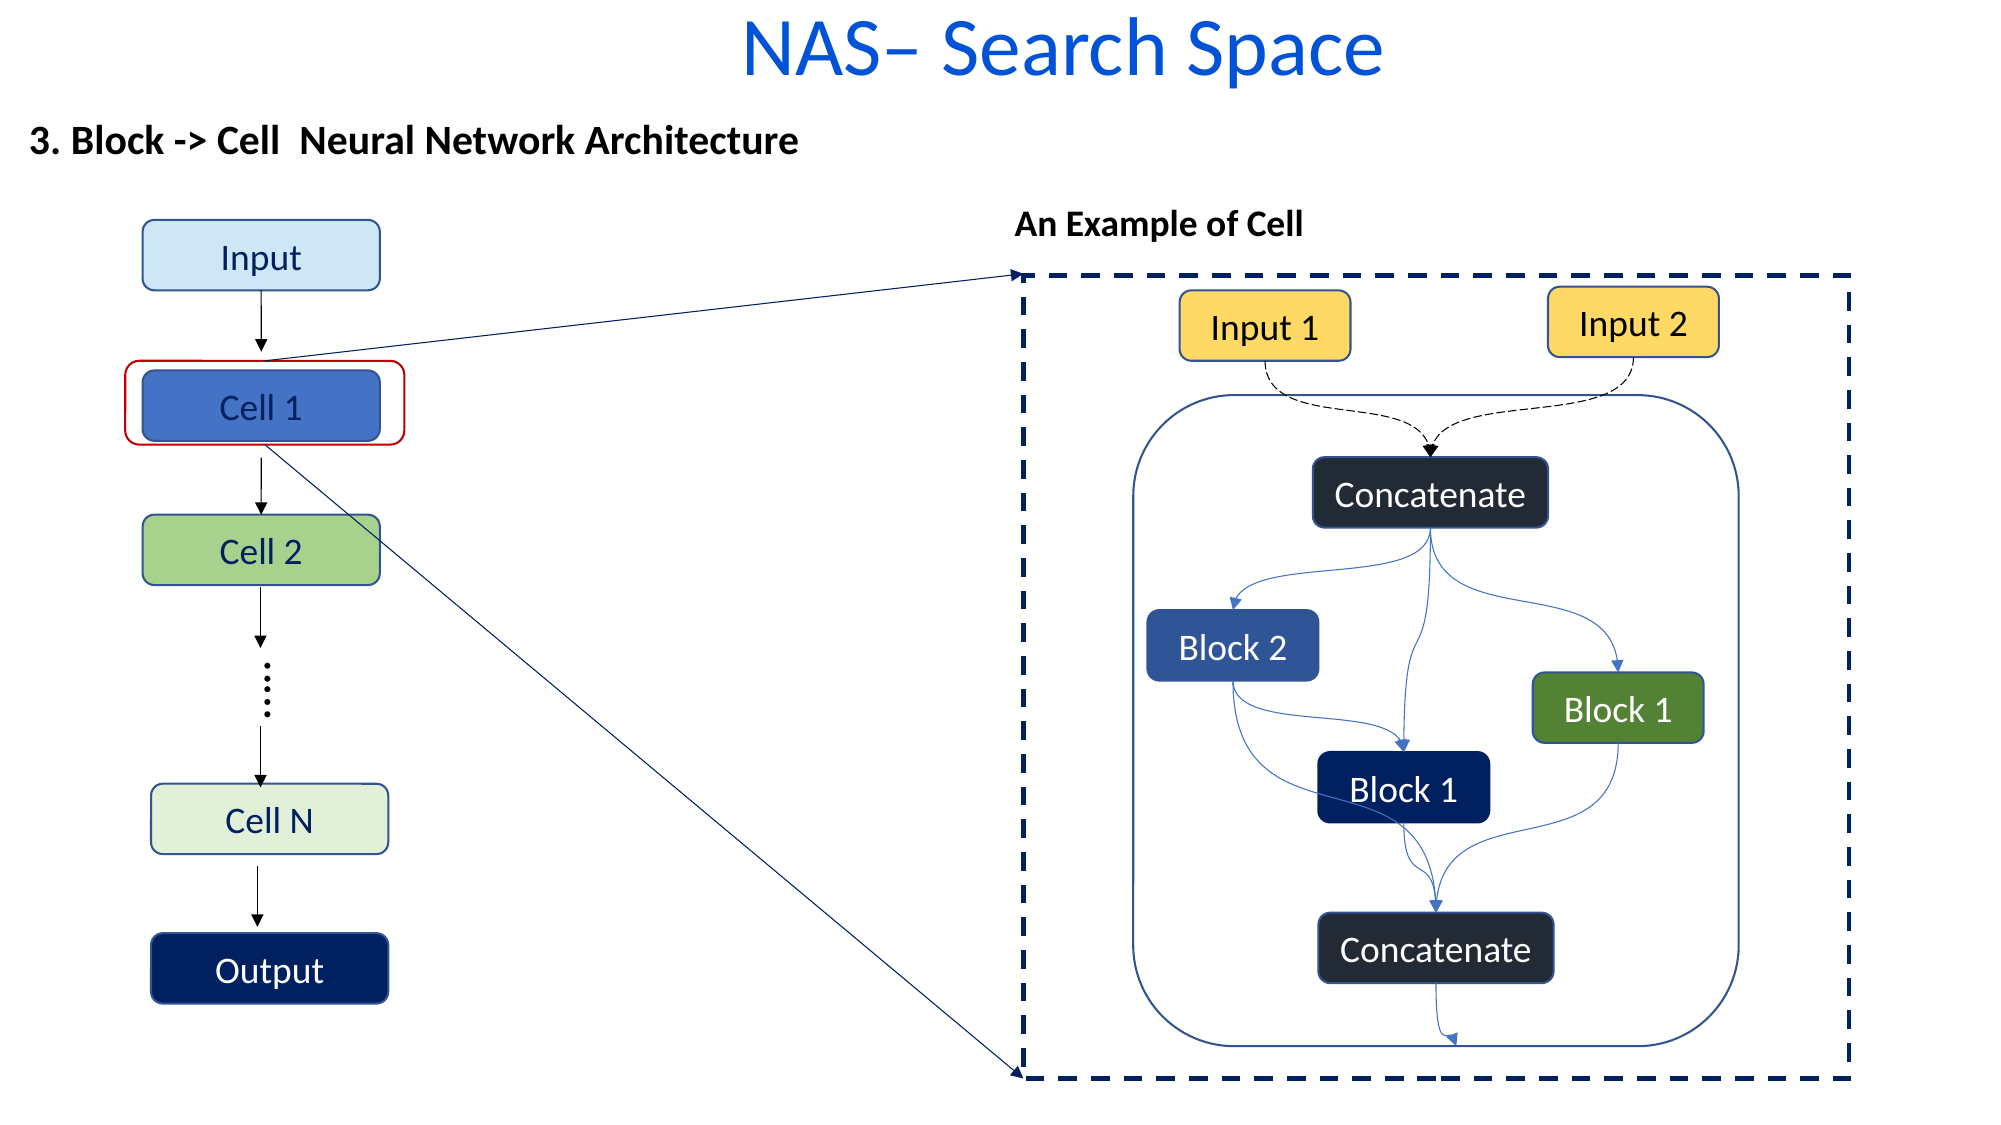

NAS– Search Space
3. Block -> Cell  Neural Network Architecture
An Example of Cell
Input

Input 2
Input 1

Cell 1

Concatenate
Cell 2
Block 2
…..
Block 1
Block 1
Cell N
Concatenate
Output